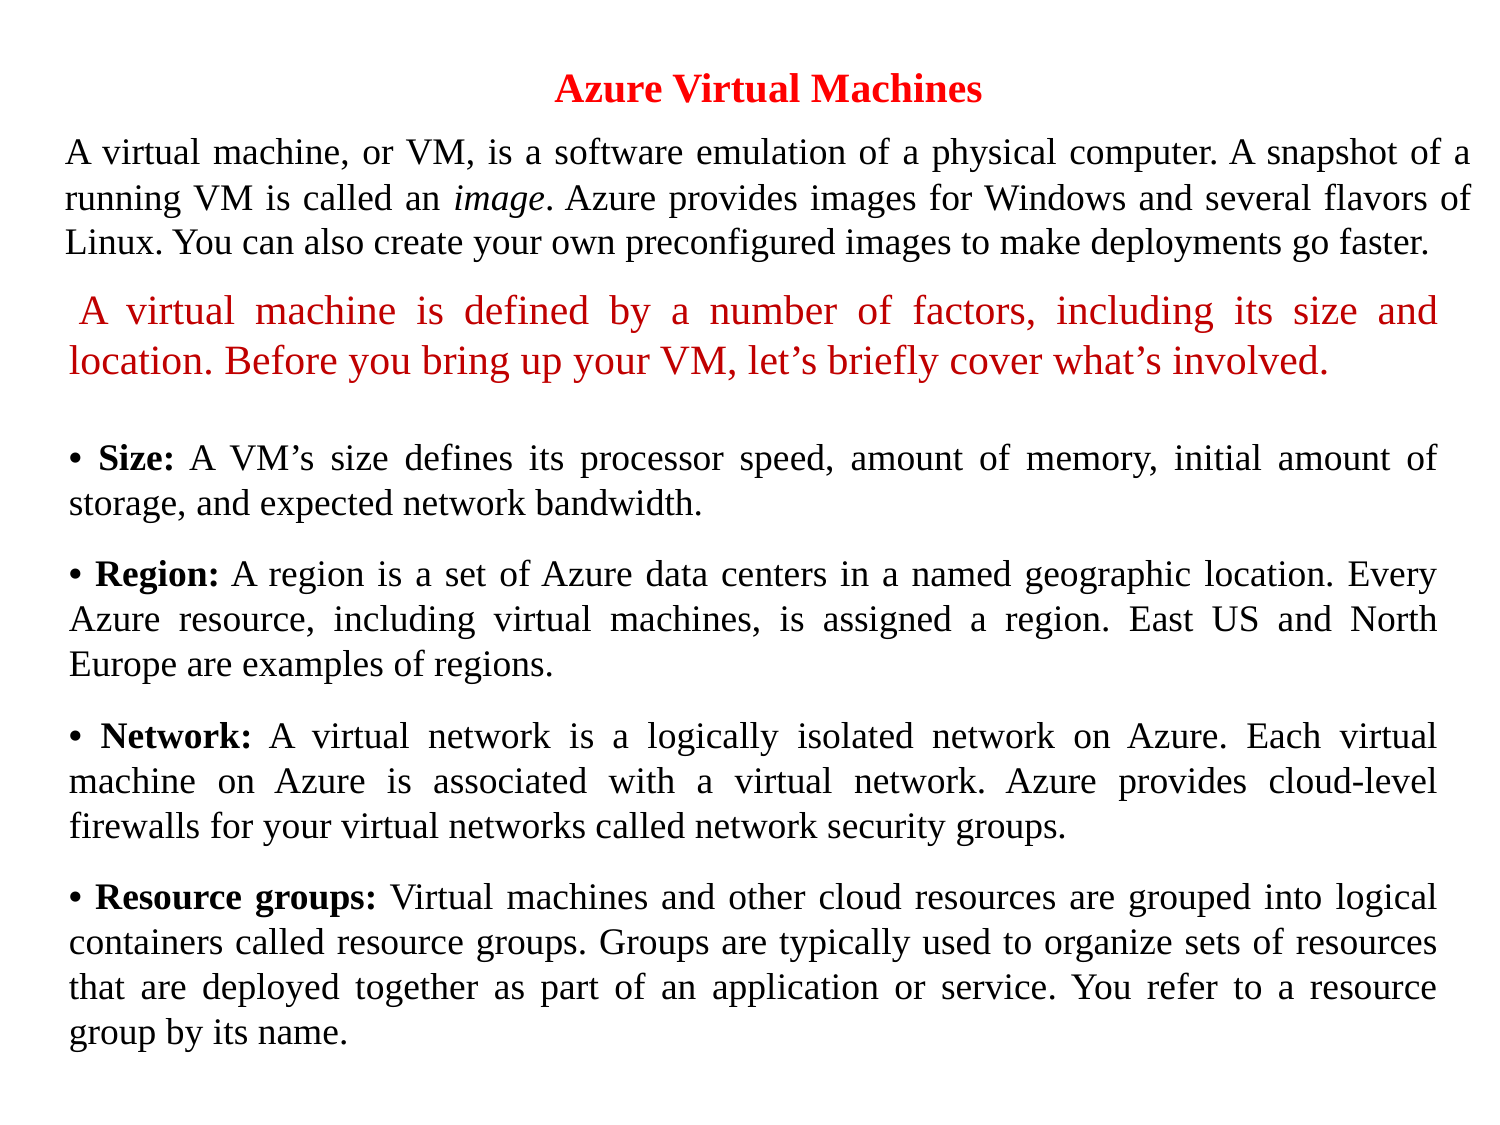

Azure Virtual Machines
A virtual machine, or VM, is a software emulation of a physical computer. A snapshot of a running VM is called an image. Azure provides images for Windows and several flavors of Linux. You can also create your own preconfigured images to make deployments go faster.

 A virtual machine is defined by a number of factors, including its size and location. Before you bring up your VM, let’s briefly cover what’s involved.

• Size: A VM’s size defines its processor speed, amount of memory, initial amount of storage, and expected network bandwidth.
• Region: A region is a set of Azure data centers in a named geographic location. Every Azure resource, including virtual machines, is assigned a region. East US and North Europe are examples of regions.
• Network: A virtual network is a logically isolated network on Azure. Each virtual machine on Azure is associated with a virtual network. Azure provides cloud-level firewalls for your virtual networks called network security groups.
• Resource groups: Virtual machines and other cloud resources are grouped into logical containers called resource groups. Groups are typically used to organize sets of resources that are deployed together as part of an application or service. You refer to a resource group by its name.